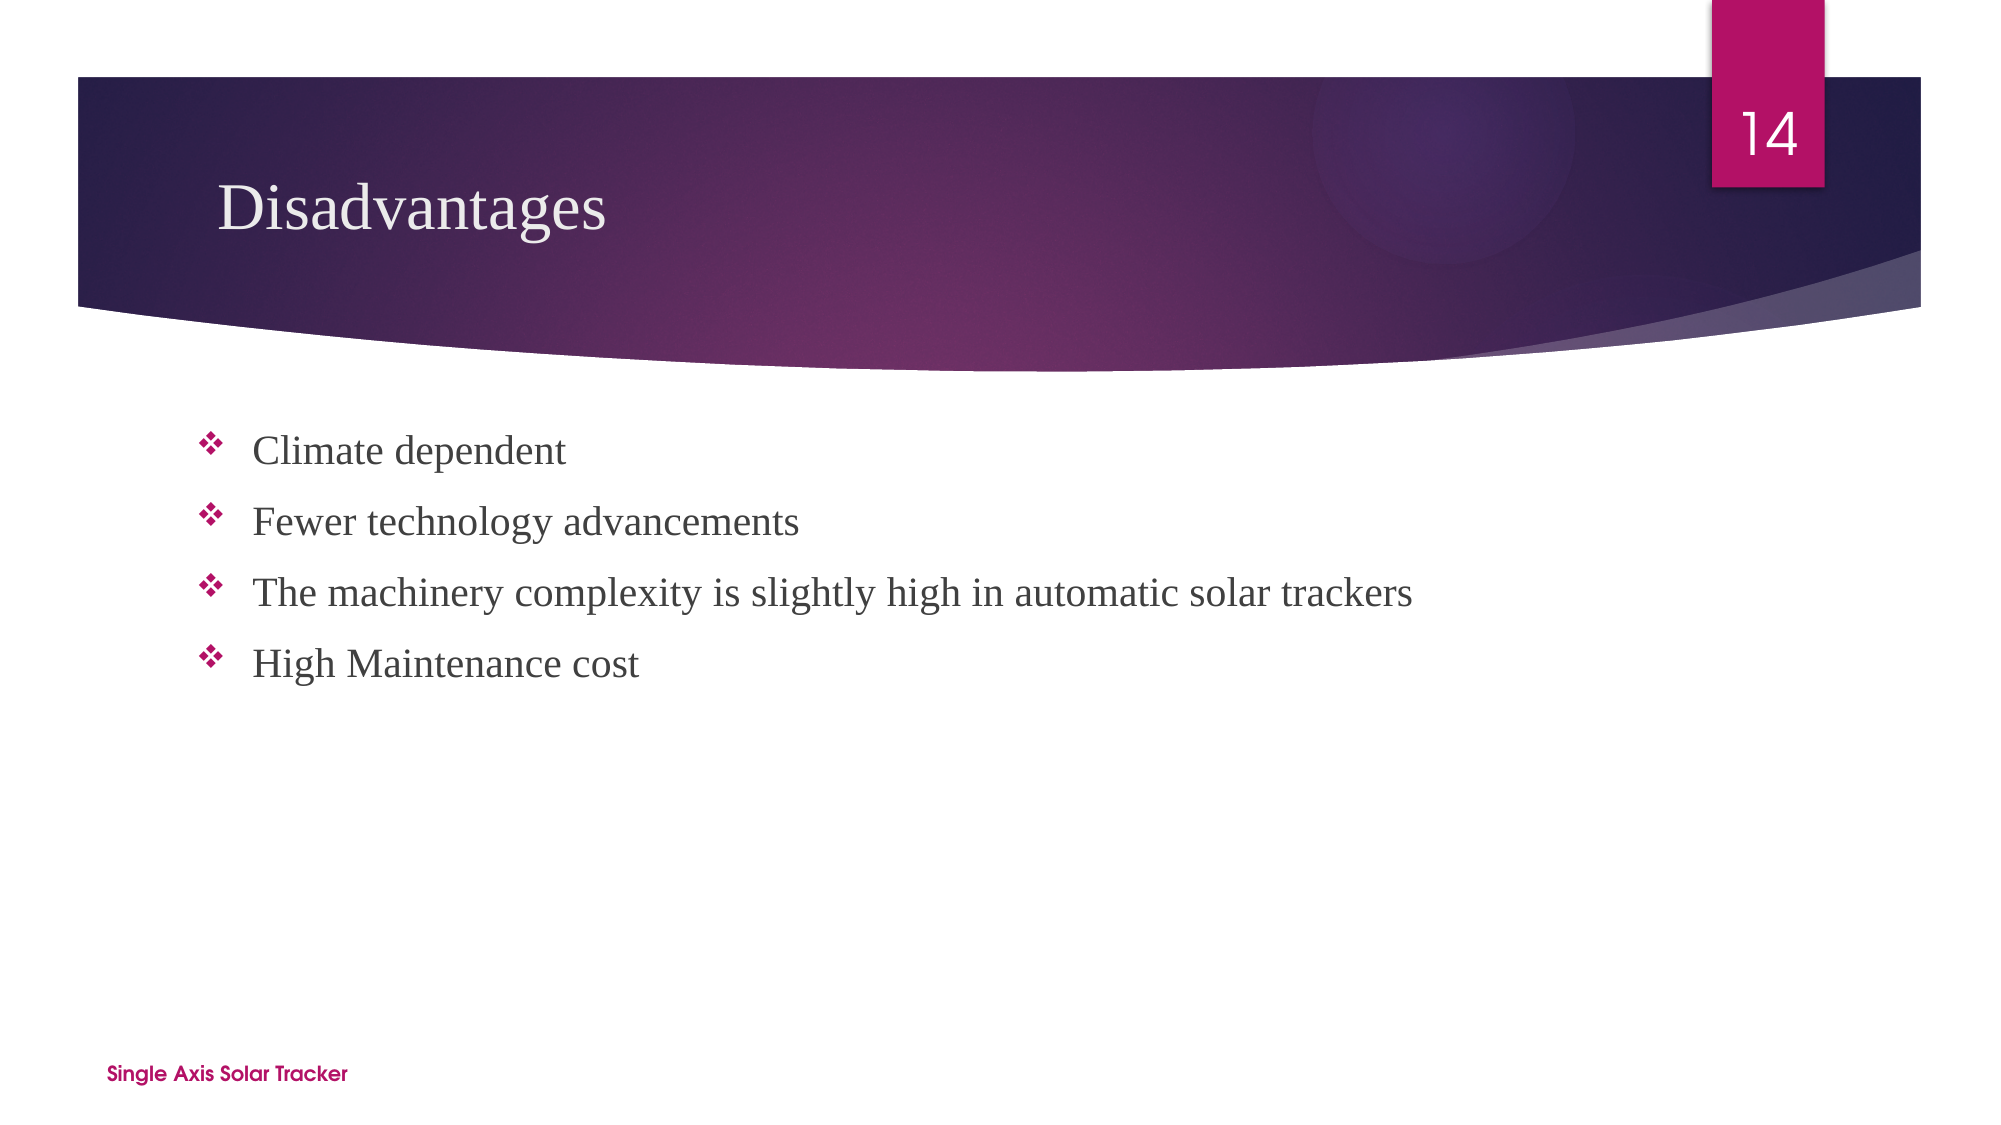

14
# Disadvantages
Climate dependent
Fewer technology advancements
The machinery complexity is slightly high in automatic solar trackers
High Maintenance cost
Single Axis Solar Tracker